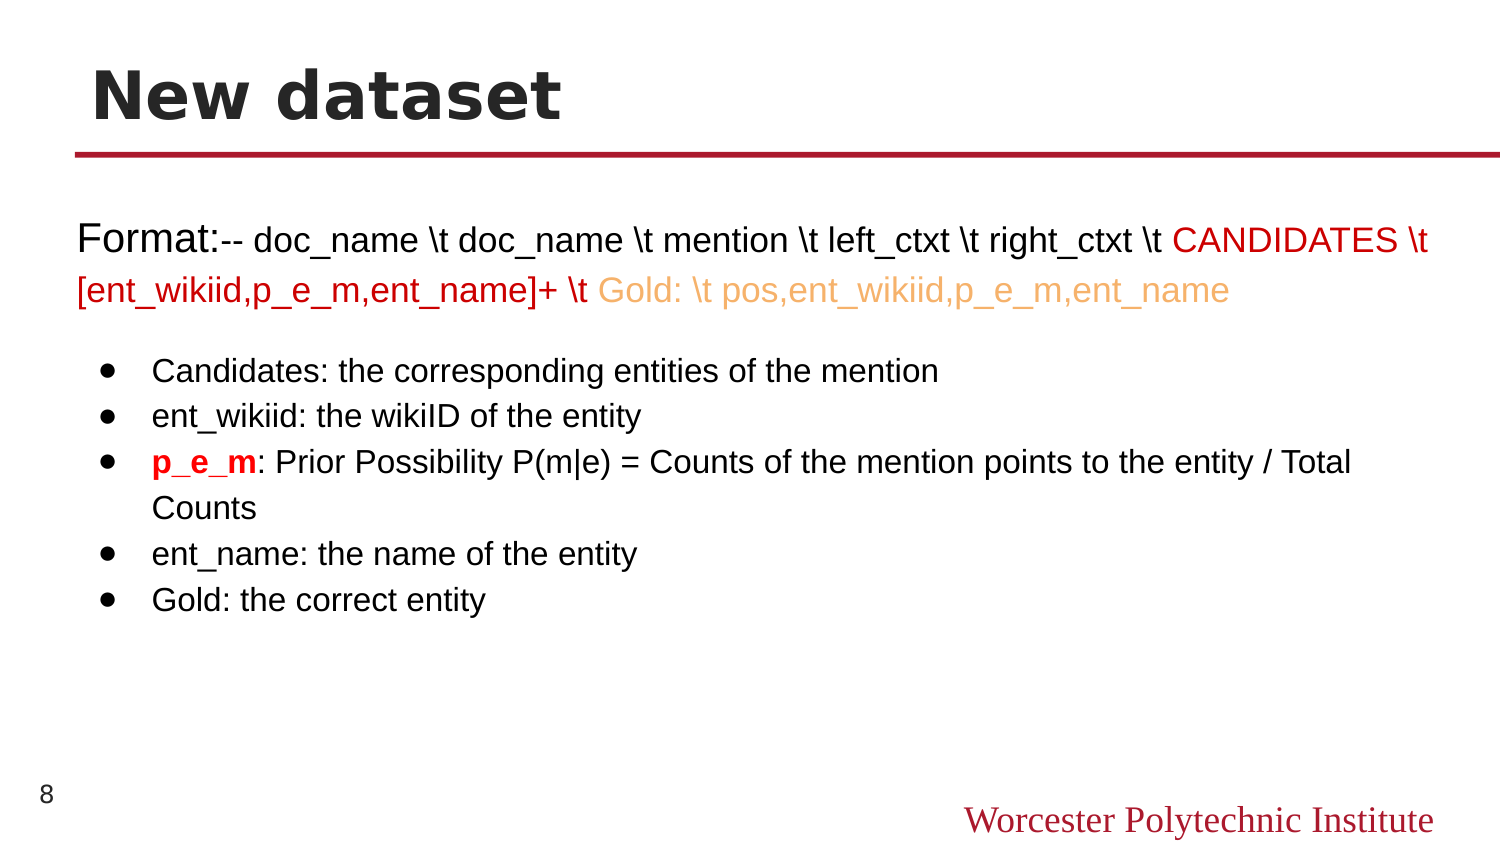

# New dataset

Format:-- doc_name \t doc_name \t mention \t left_ctxt \t right_ctxt \t CANDIDATES \t [ent_wikiid,p_e_m,ent_name]+ \t Gold: \t pos,ent_wikiid,p_e_m,ent_name
Candidates: the corresponding entities of the mention
ent_wikiid: the wikiID of the entity
p_e_m: Prior Possibility P(m|e) = Counts of the mention points to the entity / Total Counts
ent_name: the name of the entity
Gold: the correct entity
8